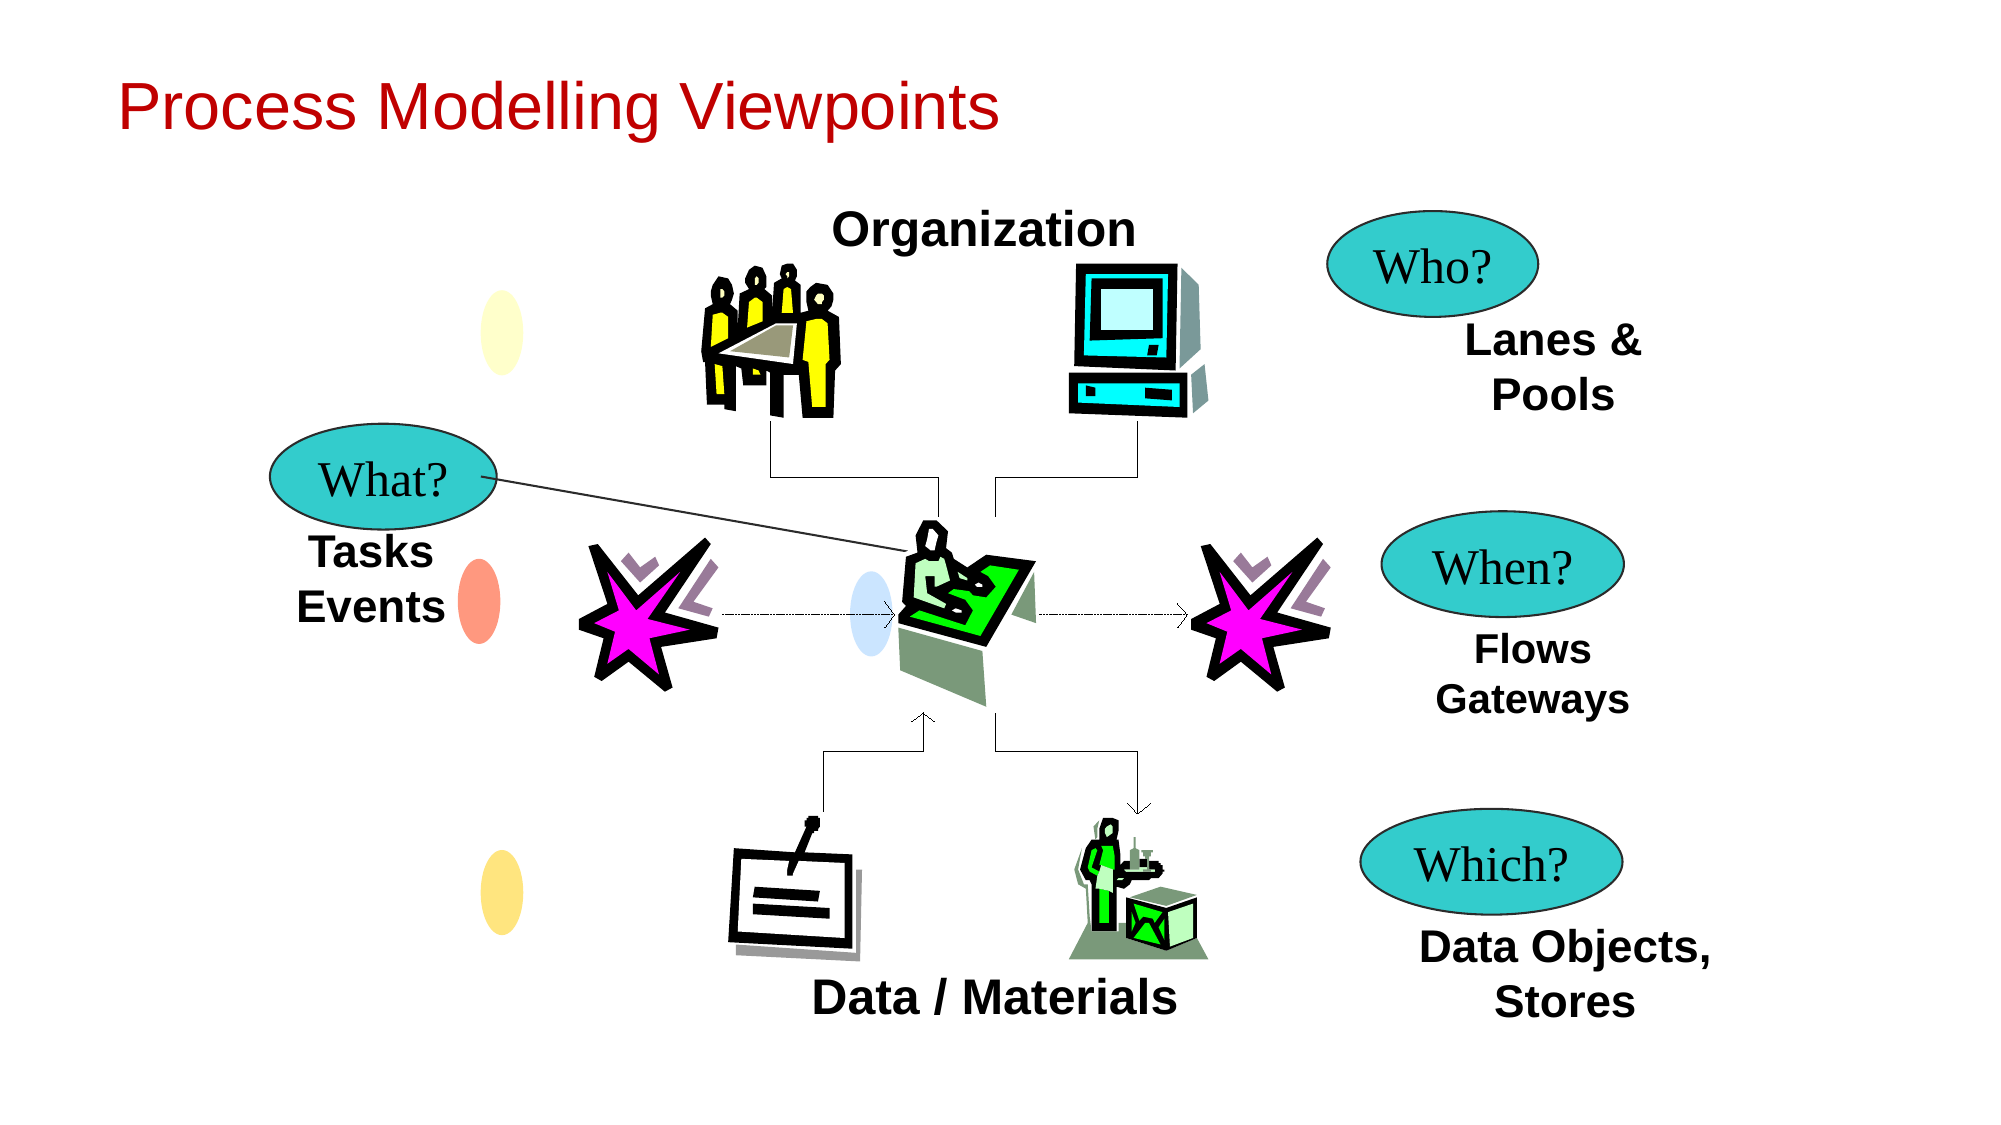

# Process Modelling Viewpoints
Organization
Who?

Lanes &
Pools
What?

Tasks
Events

When?

Flows
Gateways
Which?

Data / Materials
Data Objects, Stores